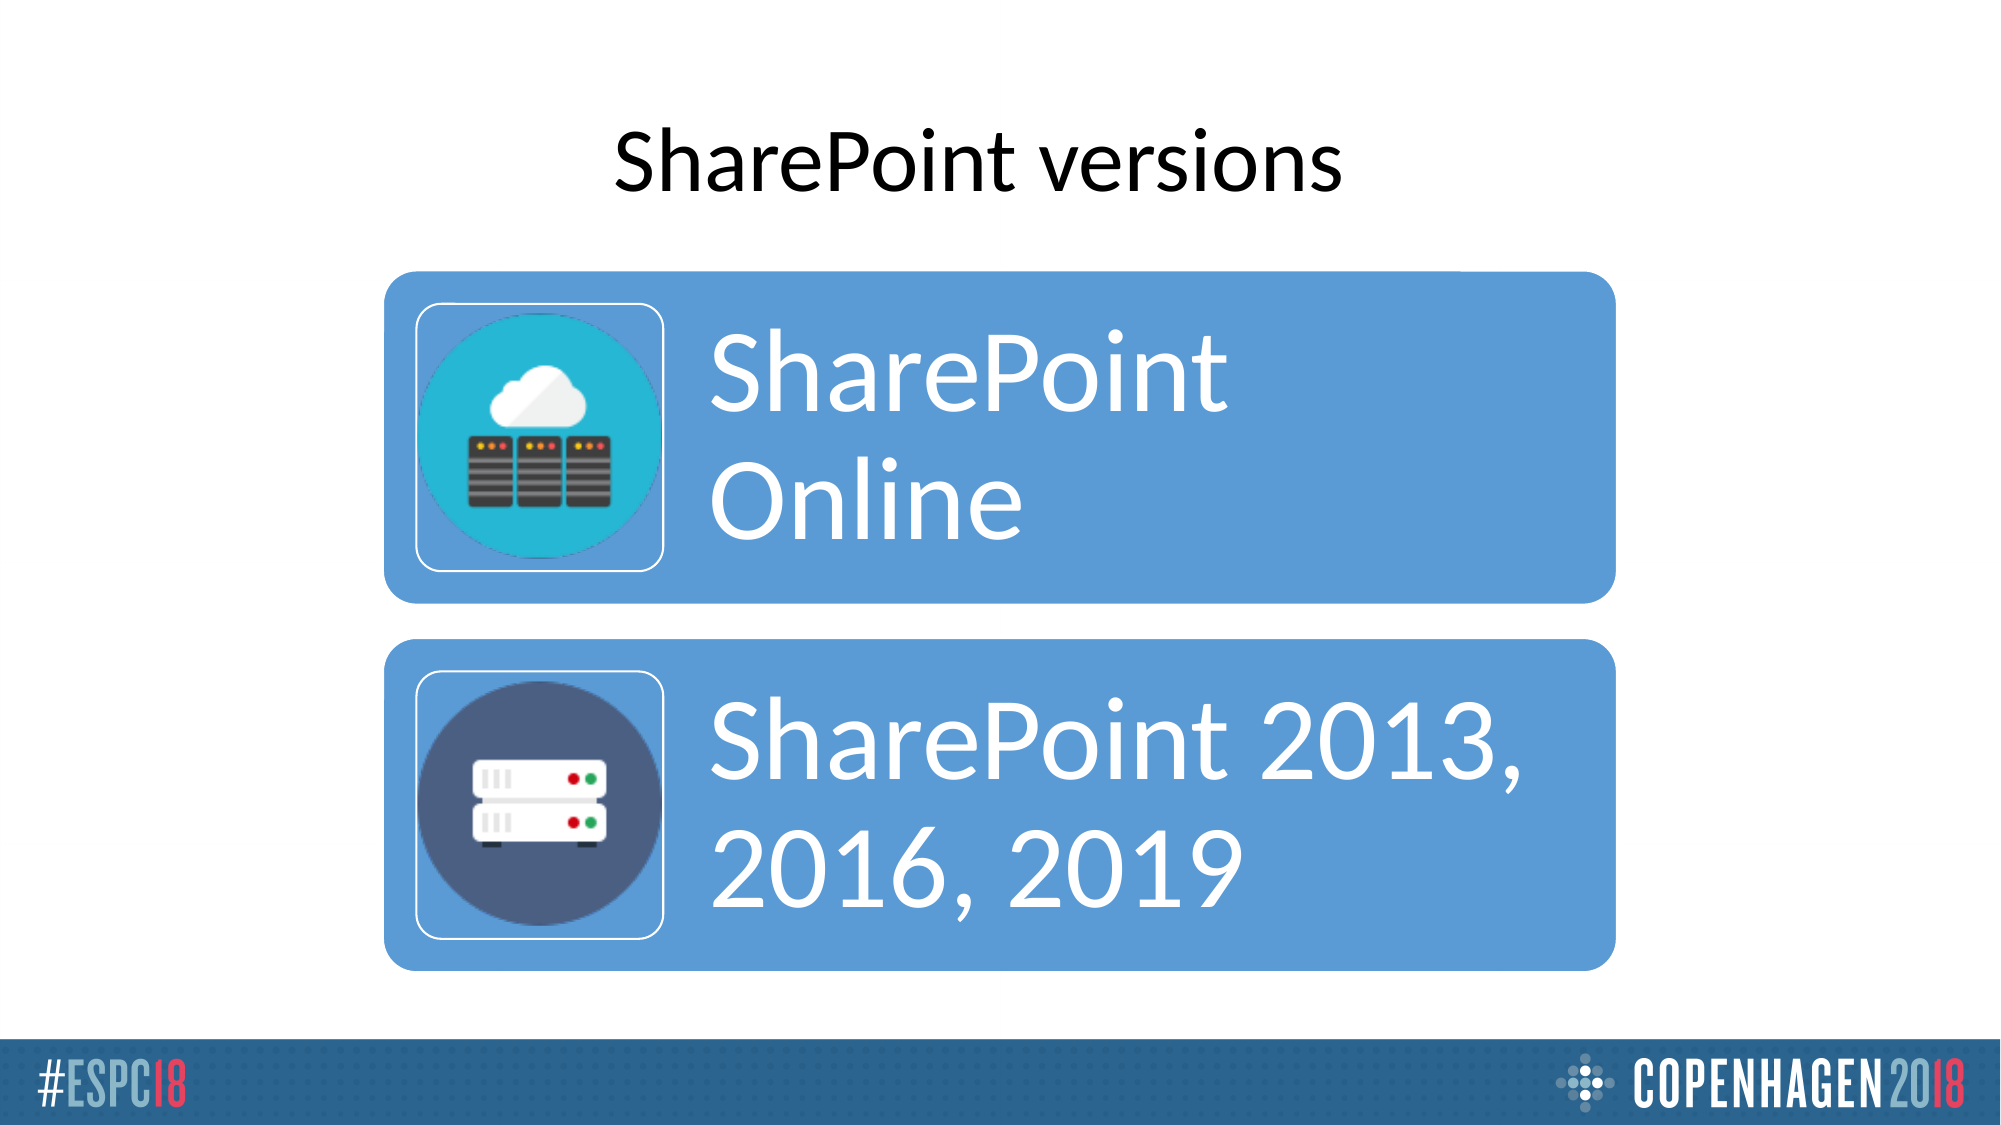

# SharePoint versions
SharePoint Online
SharePoint 2013, 2016, 2019